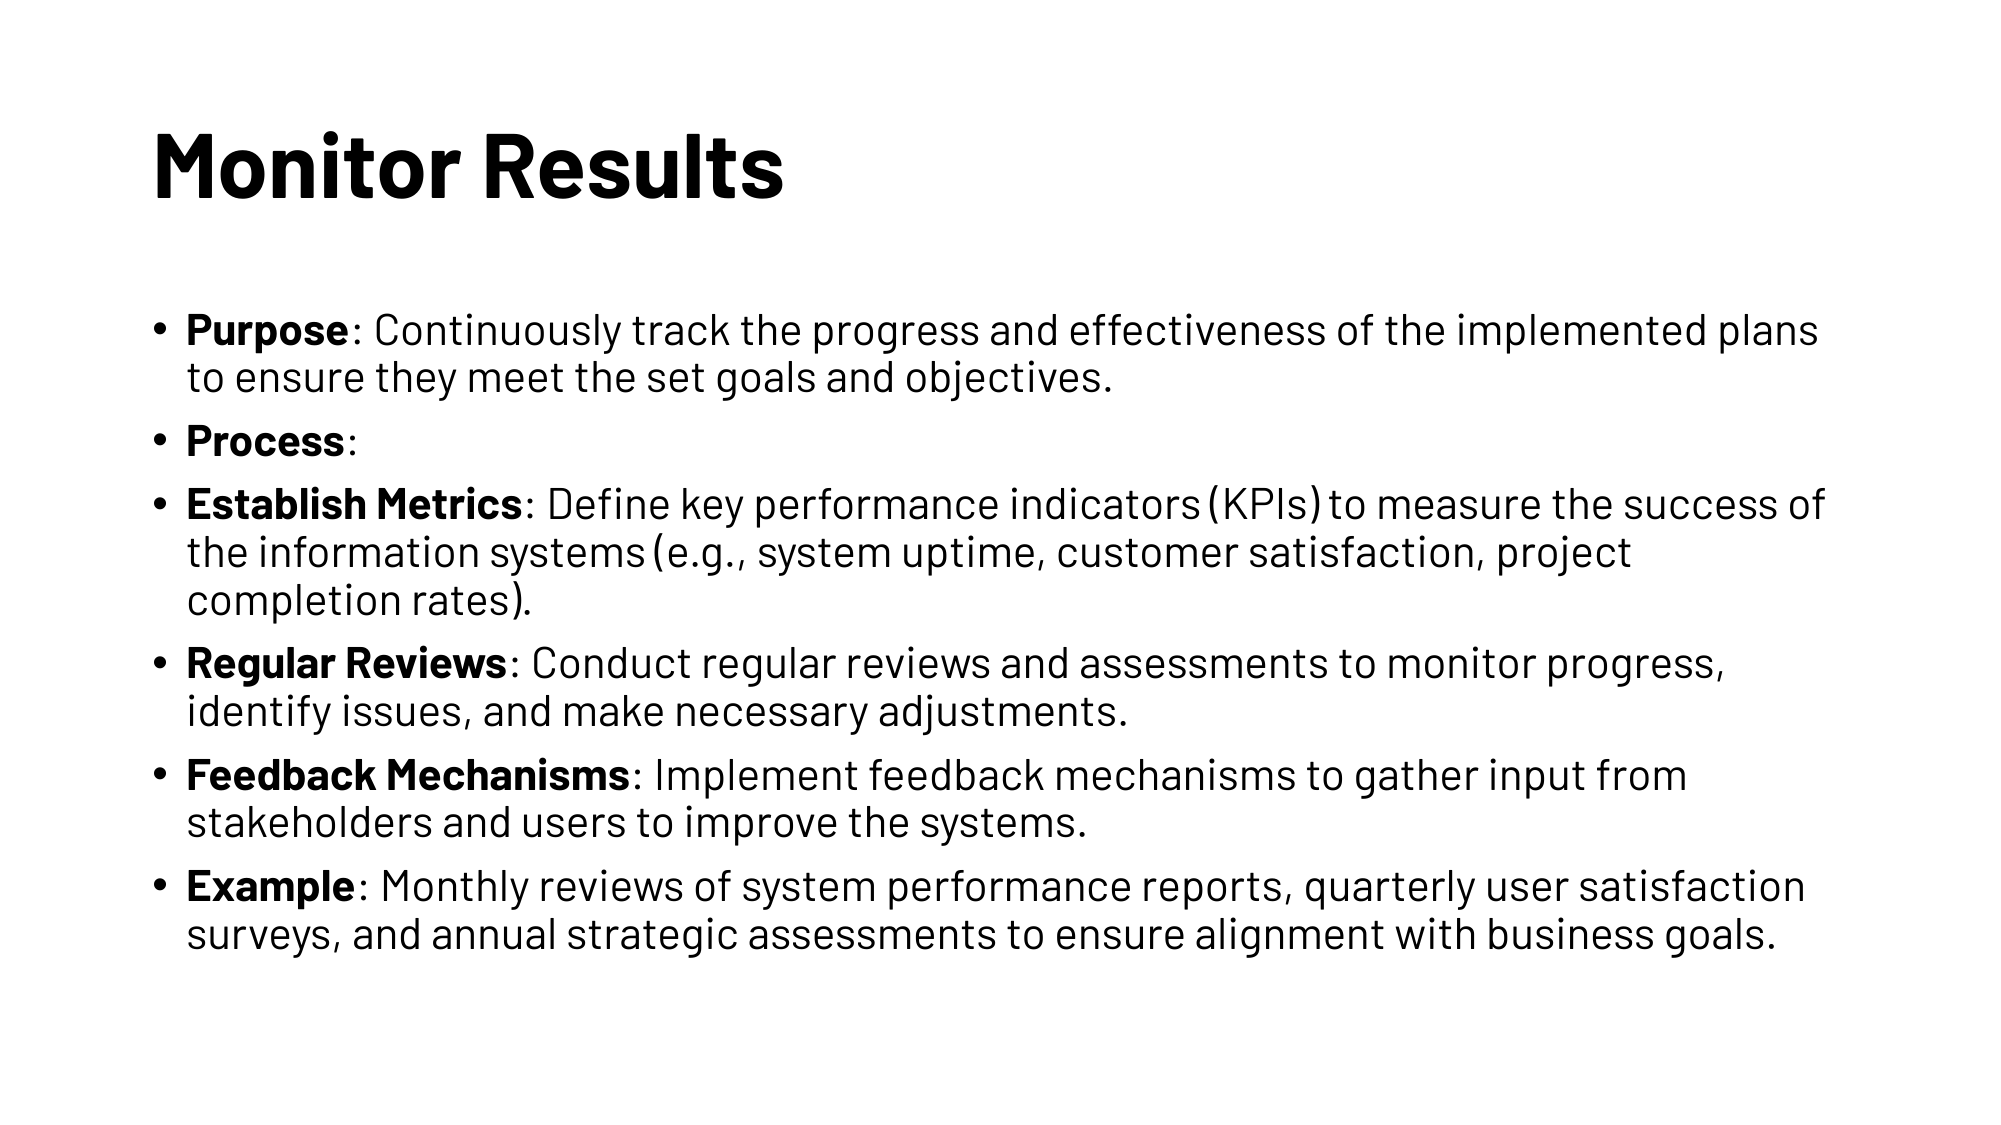

# Monitor Results
Purpose: Continuously track the progress and effectiveness of the implemented plans to ensure they meet the set goals and objectives.
Process:
Establish Metrics: Define key performance indicators (KPIs) to measure the success of the information systems (e.g., system uptime, customer satisfaction, project completion rates).
Regular Reviews: Conduct regular reviews and assessments to monitor progress, identify issues, and make necessary adjustments.
Feedback Mechanisms: Implement feedback mechanisms to gather input from stakeholders and users to improve the systems.
Example: Monthly reviews of system performance reports, quarterly user satisfaction surveys, and annual strategic assessments to ensure alignment with business goals.